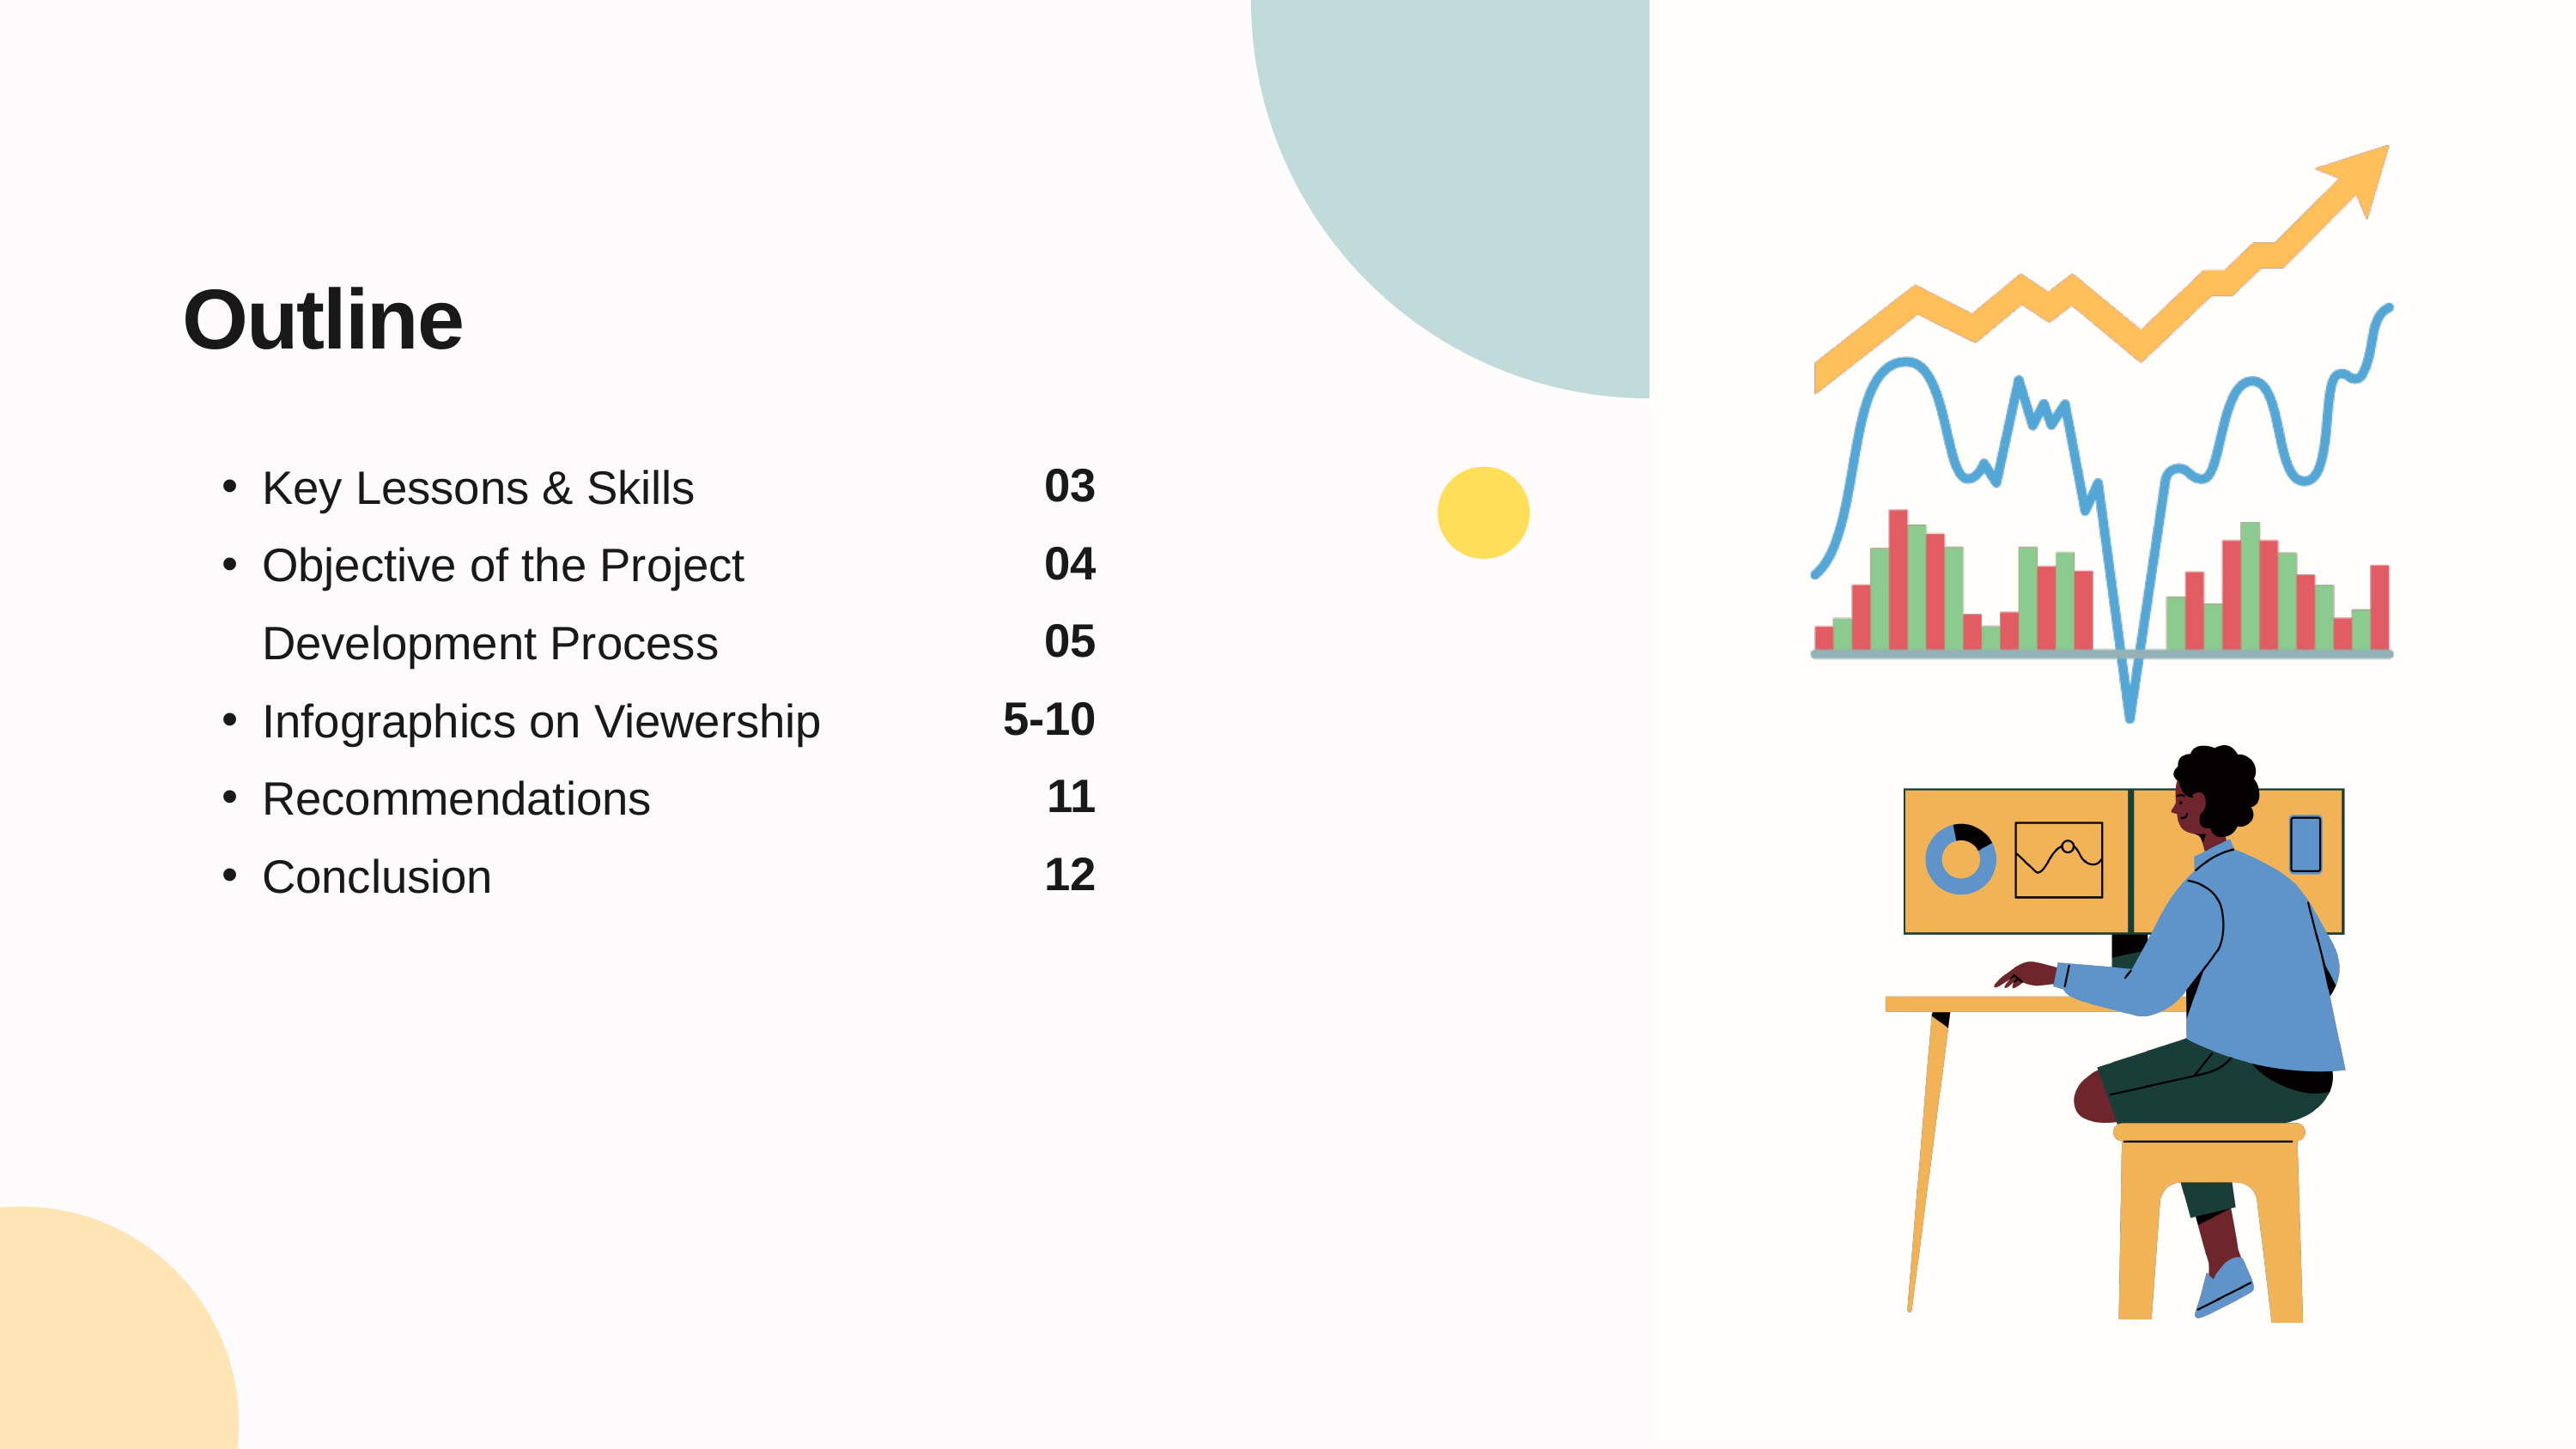

Outline
03
04
05
5-10
11
12

Key Lessons & Skills
Objective of the Project Development Process
Infographics on Viewership
Recommendations
Conclusion